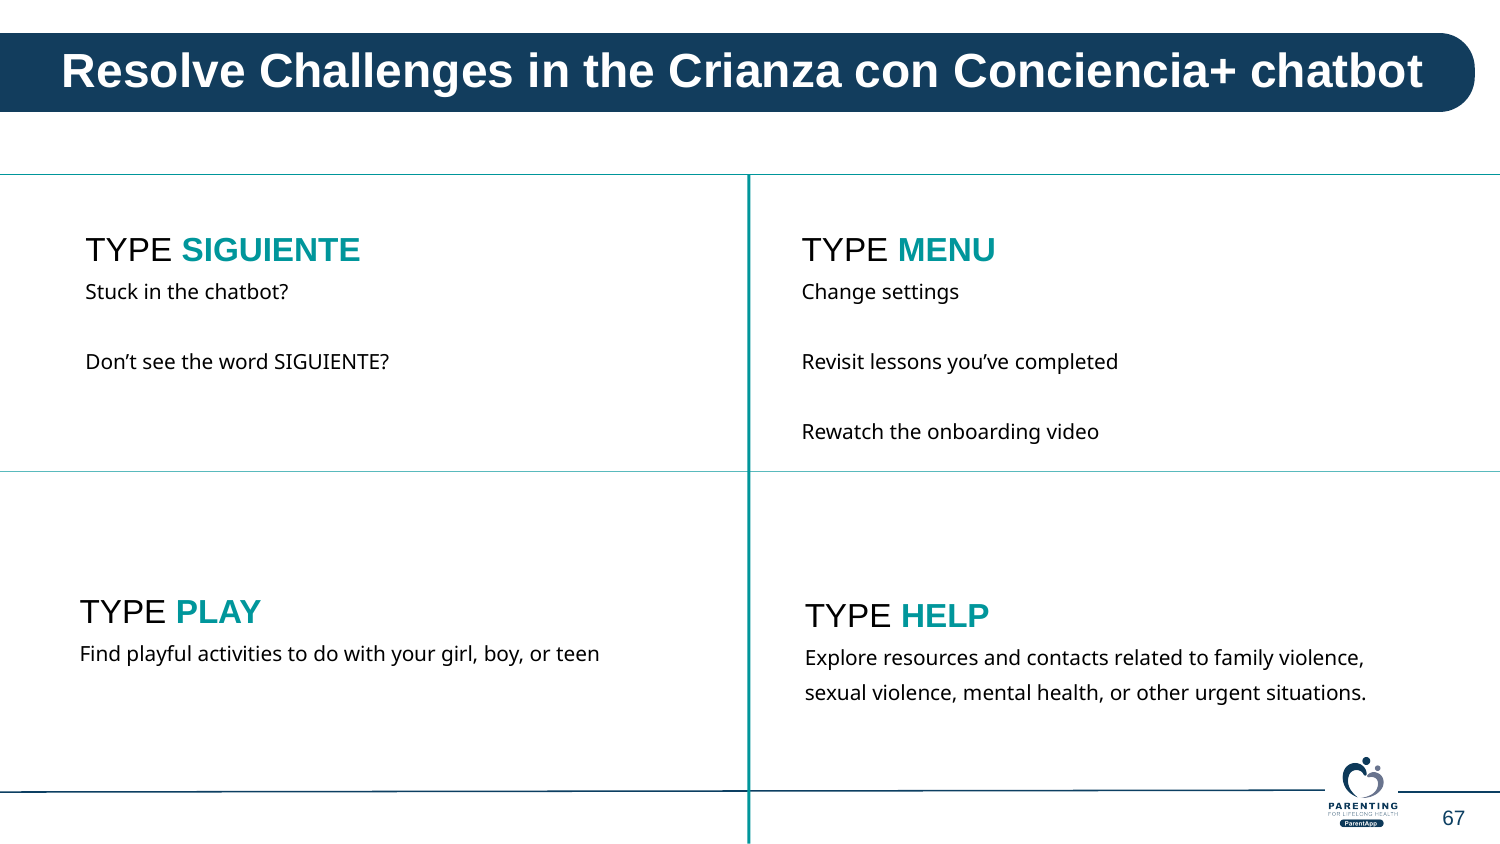

Resolve Challenges in the Crianza con Conciencia+ chatbot

TYPE MENU
Change settings
Revisit lessons you’ve completed
Rewatch the onboarding video

TYPE SIGUIENTE
Stuck in the chatbot?
Don’t see the word SIGUIENTE?

TYPE PLAY
Find playful activities to do with your girl, boy, or teen
TYPE HELP
Explore resources and contacts related to family violence, sexual violence, mental health, or other urgent situations.